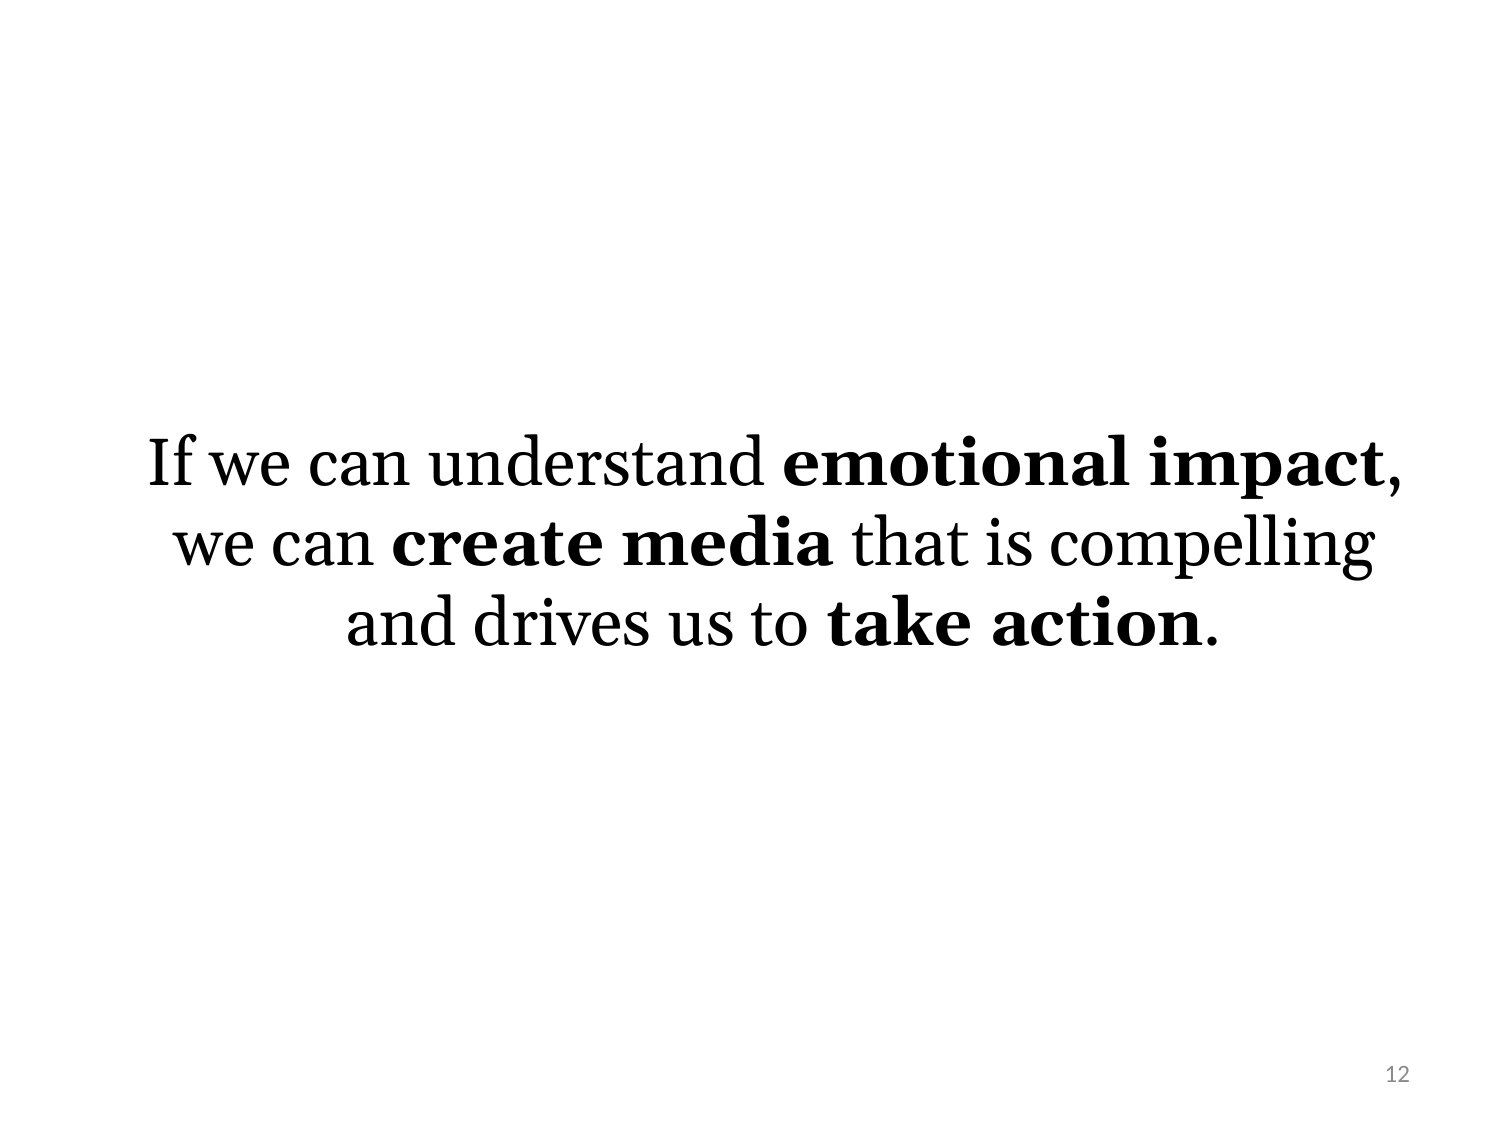

If we can understand emotional impact,
we can create media that is compelling
and drives us to take action.

12